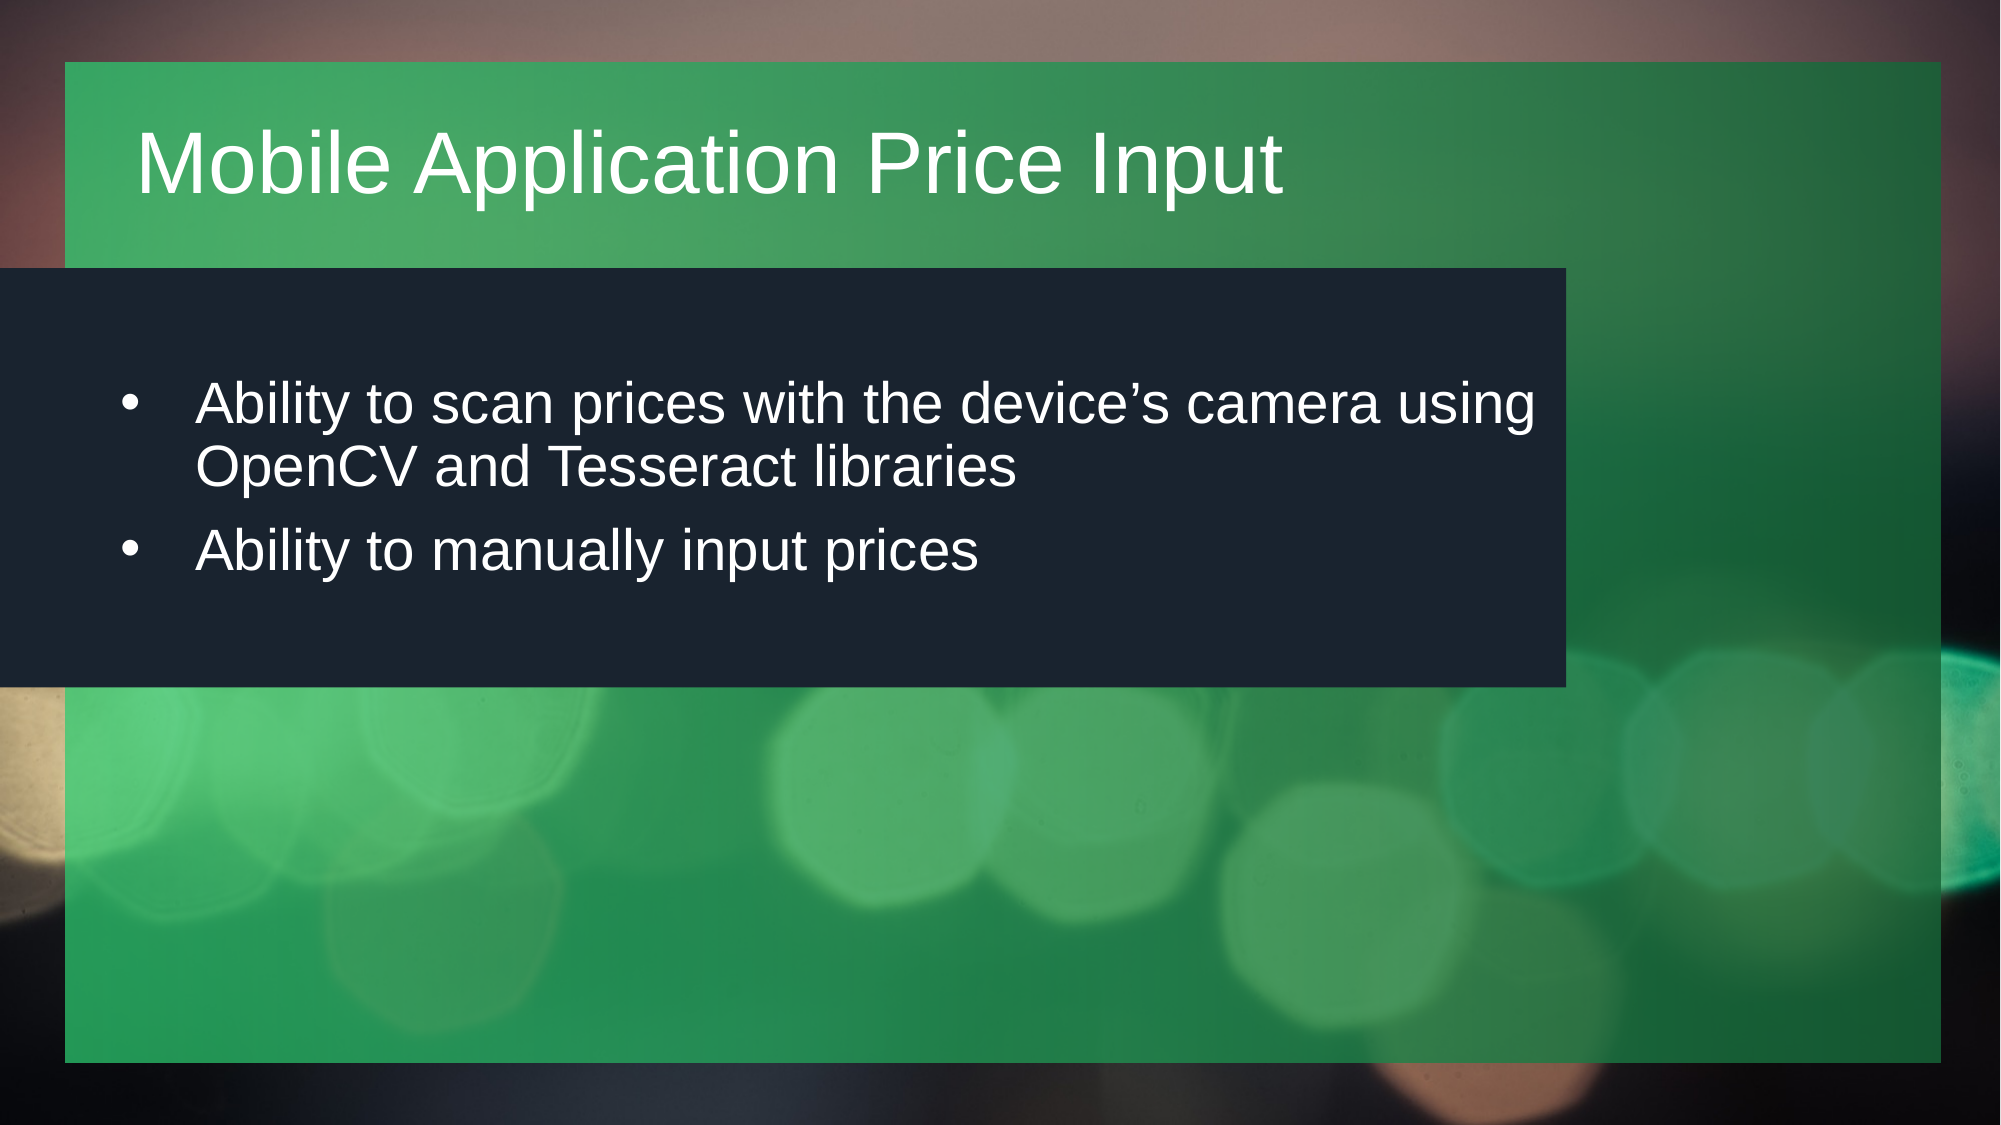

# Mobile Application Price Input
Ability to scan prices with the device’s camera using OpenCV and Tesseract libraries
Ability to manually input prices